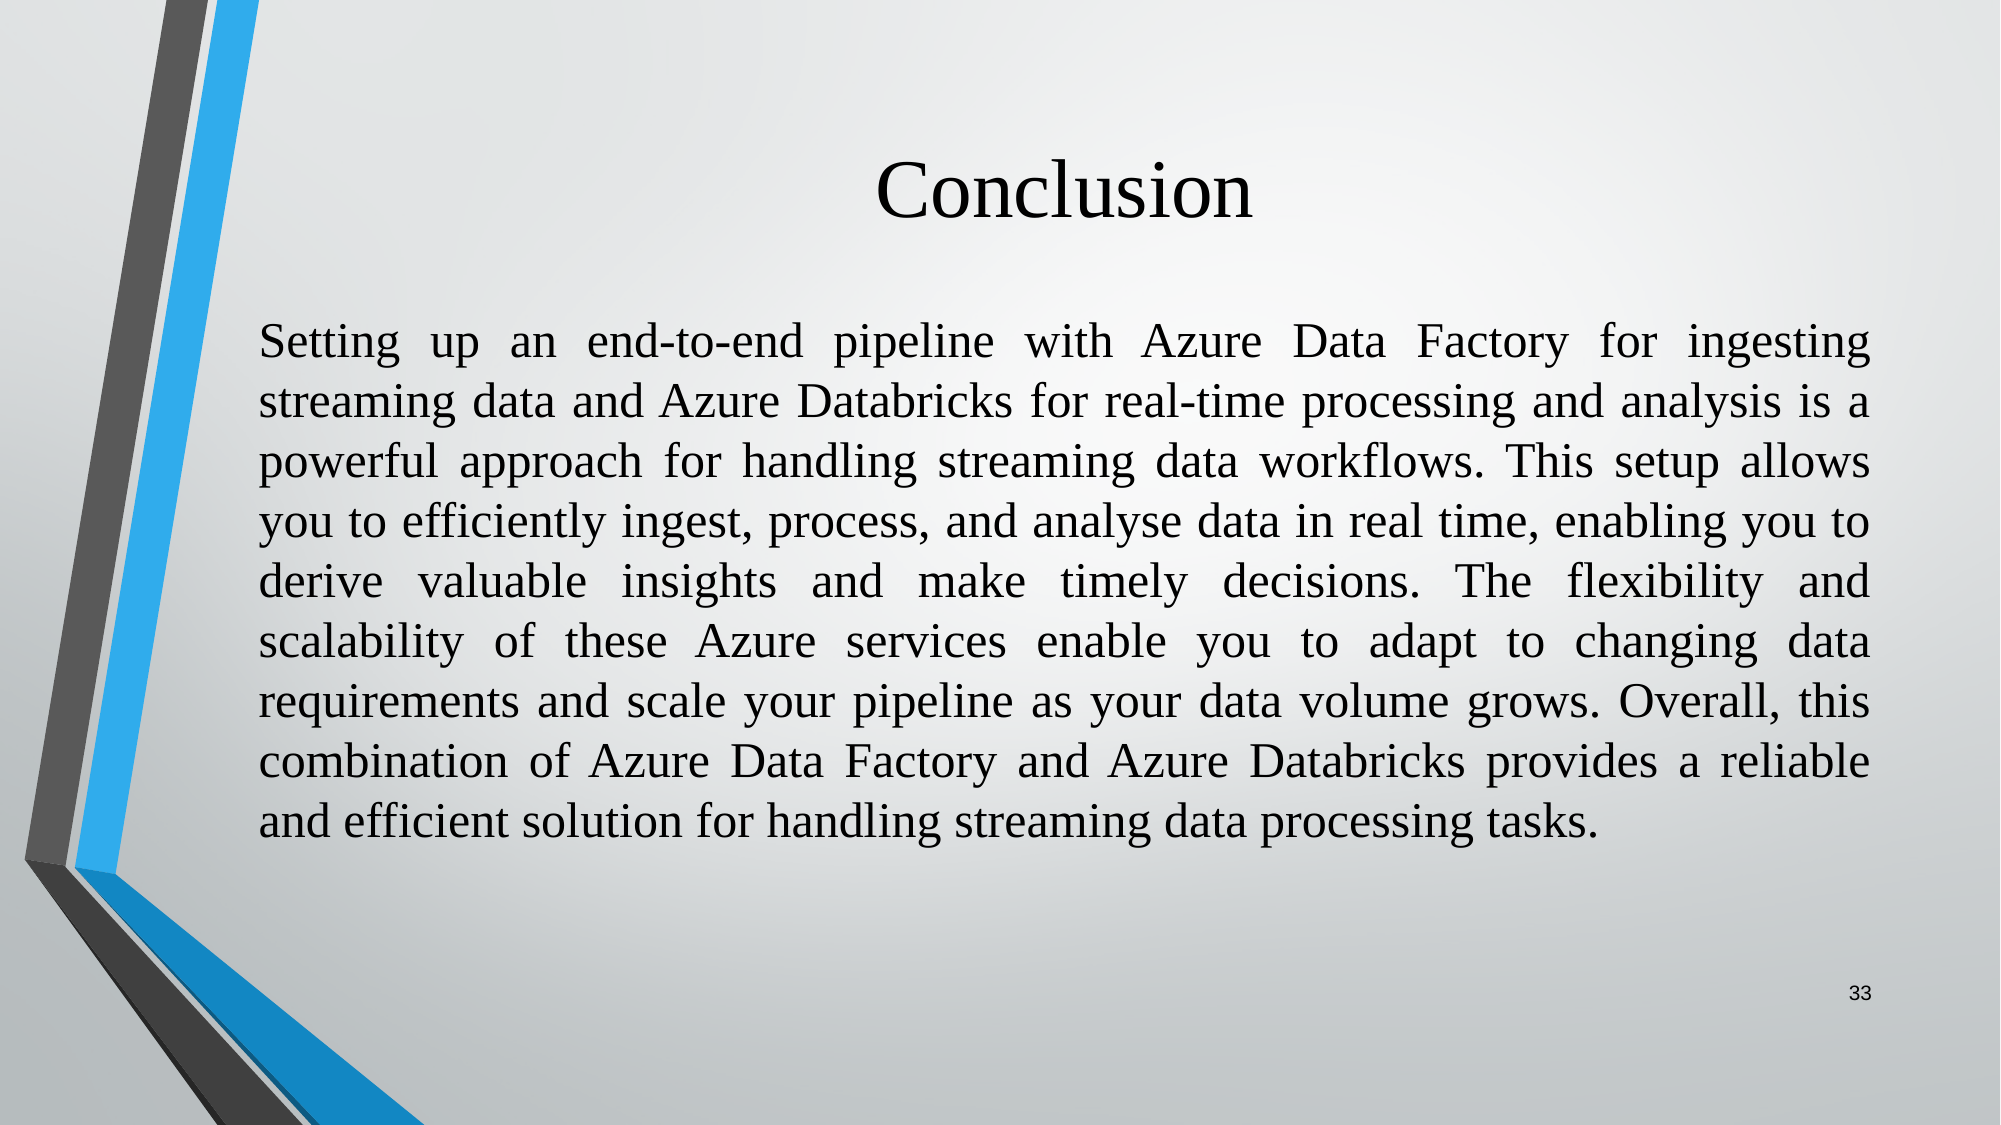

# Conclusion
Setting up an end-to-end pipeline with Azure Data Factory for ingesting streaming data and Azure Databricks for real-time processing and analysis is a powerful approach for handling streaming data workflows. This setup allows you to efficiently ingest, process, and analyse data in real time, enabling you to derive valuable insights and make timely decisions. The flexibility and scalability of these Azure services enable you to adapt to changing data requirements and scale your pipeline as your data volume grows. Overall, this combination of Azure Data Factory and Azure Databricks provides a reliable and efficient solution for handling streaming data processing tasks.

33